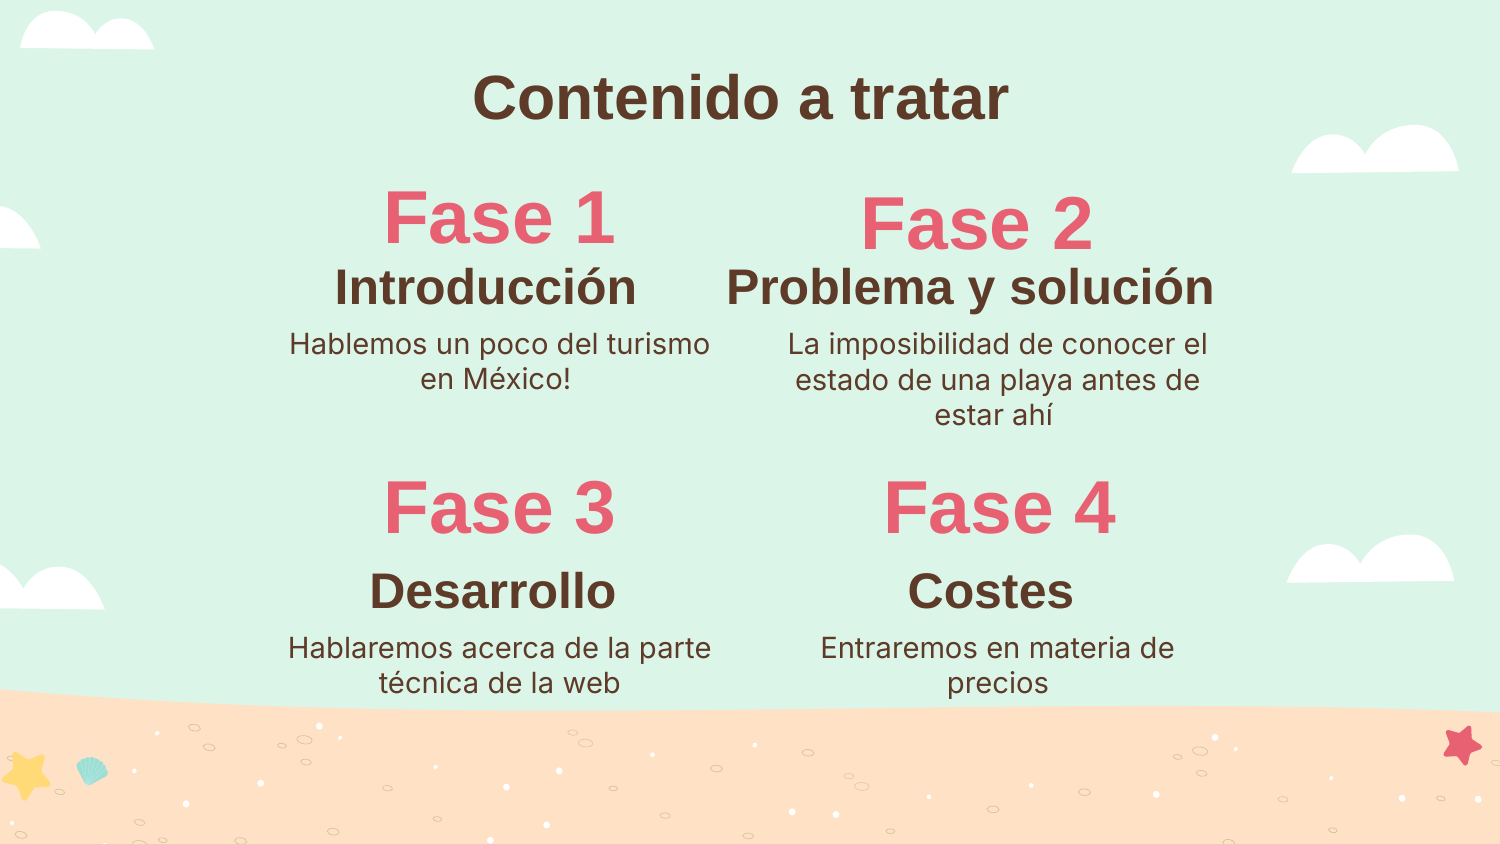

Contenido a tratar
Fase 1
Fase 2
# Introducción
Problema y solución
Hablemos un poco del turismo en México!
La imposibilidad de conocer el estado de una playa antes de estar ahí
Fase 3
Fase 4
Desarrollo
Costes
Hablaremos acerca de la parte técnica de la web
Entraremos en materia de precios